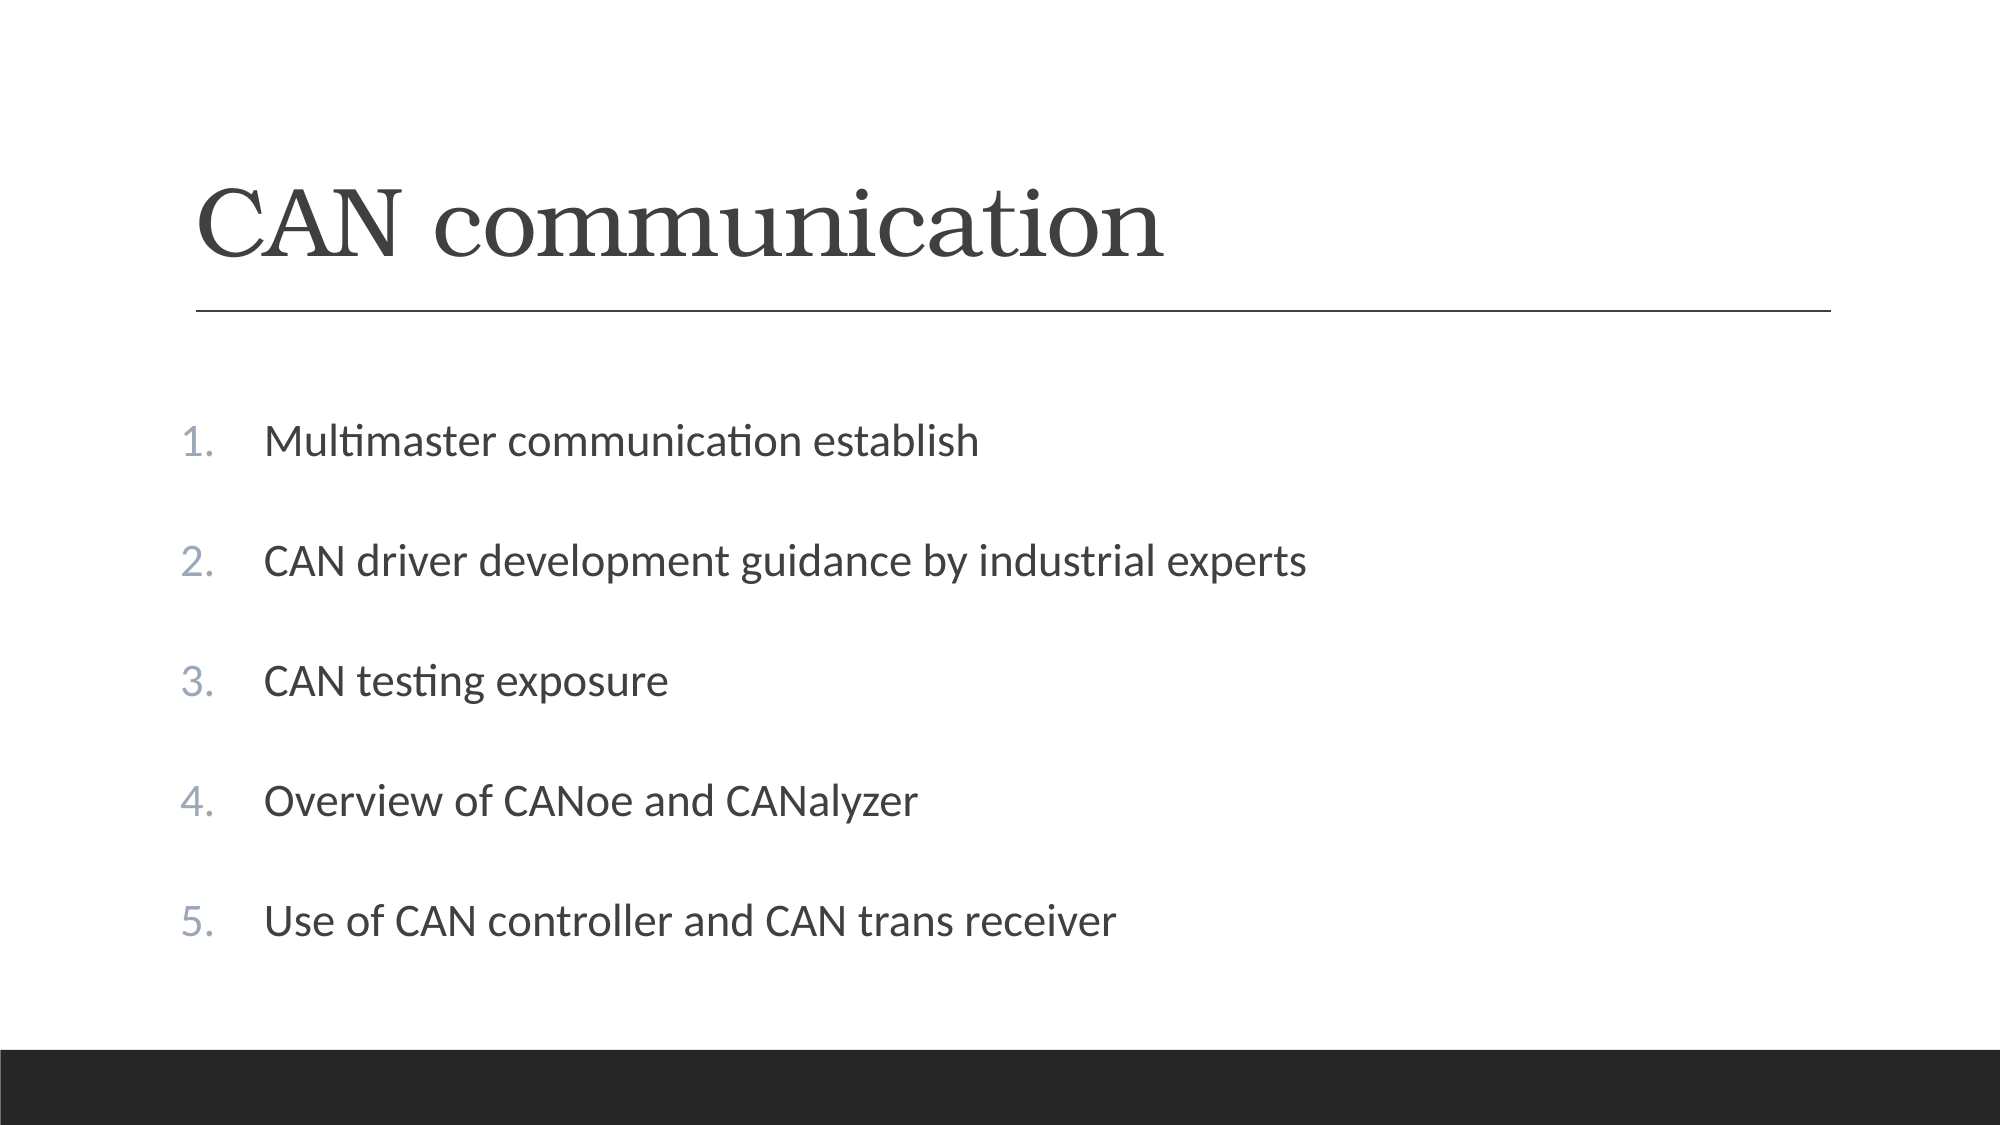

# CAN communication
Multimaster communication establish
CAN driver development guidance by industrial experts
CAN testing exposure
Overview of CANoe and CANalyzer
Use of CAN controller and CAN trans receiver